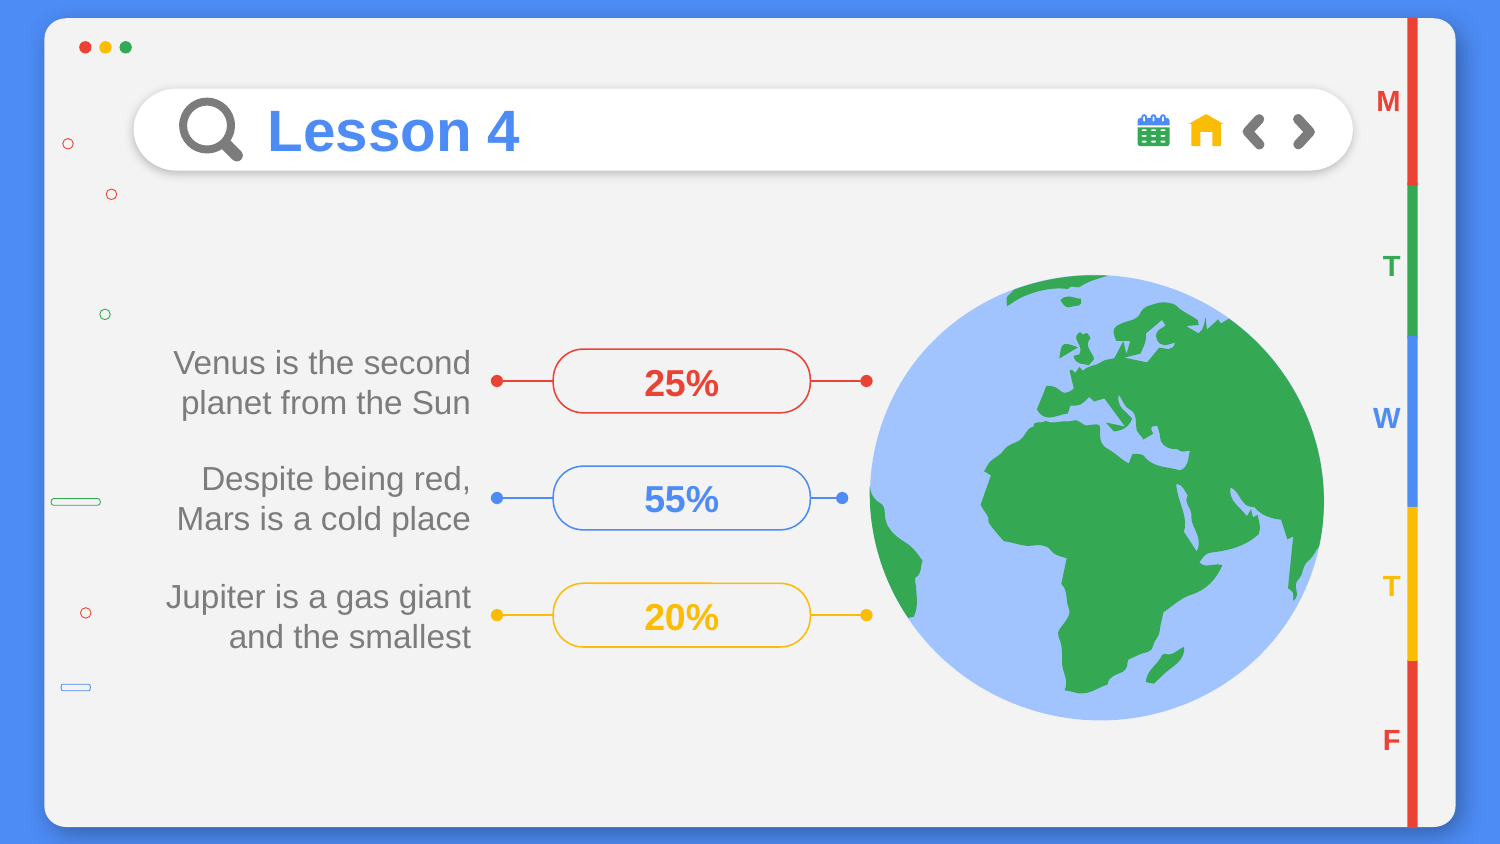

M
Lesson 4

T

Venus is the second planet from the Sun

# 25%
W

Despite being red, Mars is a cold place

55%
T
Jupiter is a gas giant and the smallest

20%
F